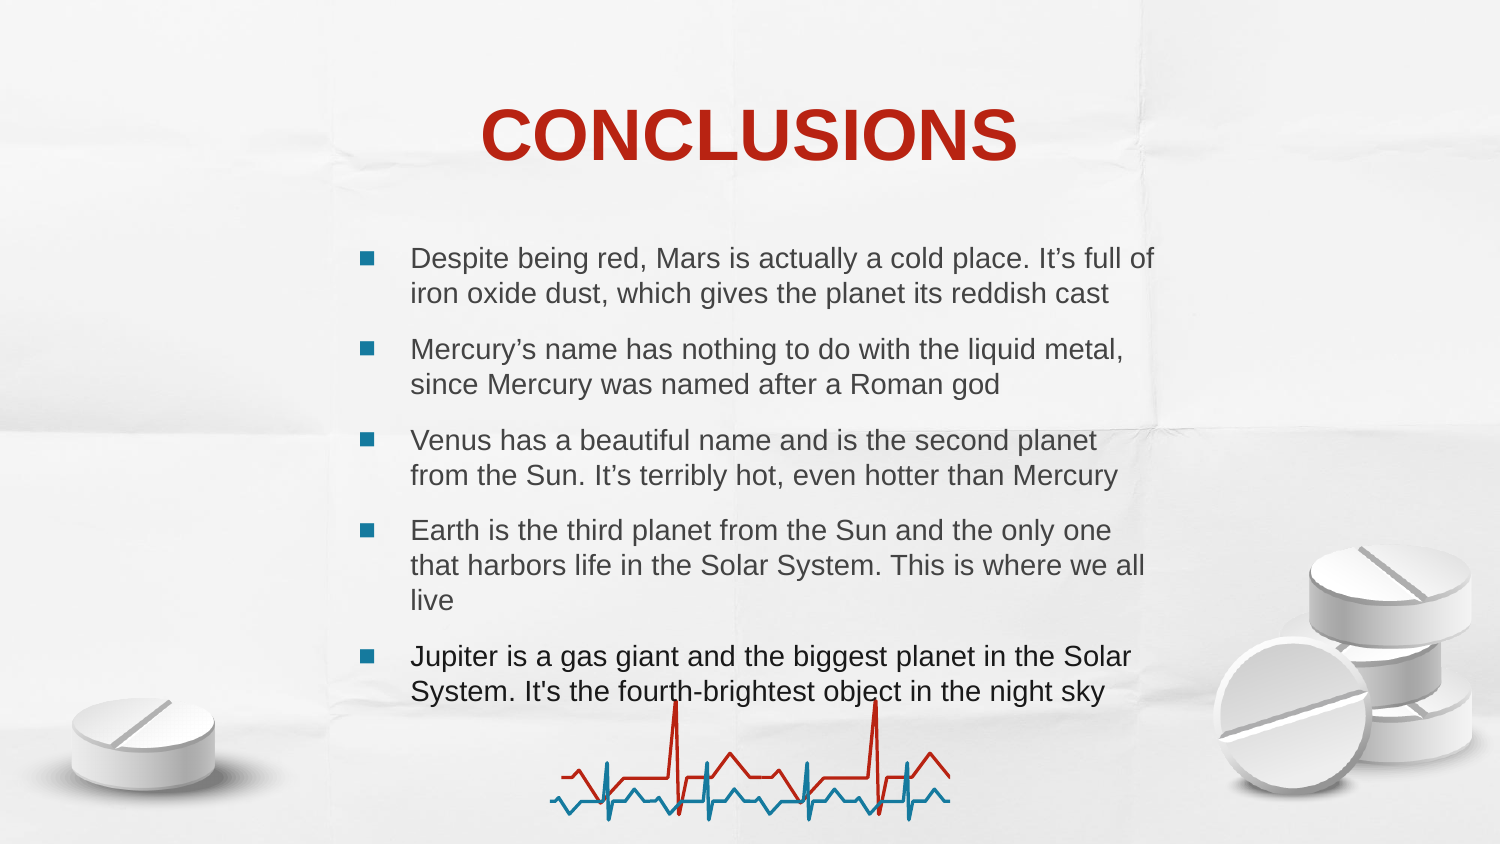

# CONCLUSIONS
Despite being red, Mars is actually a cold place. It’s full of iron oxide dust, which gives the planet its reddish cast
Mercury’s name has nothing to do with the liquid metal, since Mercury was named after a Roman god
Venus has a beautiful name and is the second planet from the Sun. It’s terribly hot, even hotter than Mercury
Earth is the third planet from the Sun and the only one that harbors life in the Solar System. This is where we all live
Jupiter is a gas giant and the biggest planet in the Solar System. It's the fourth-brightest object in the night sky